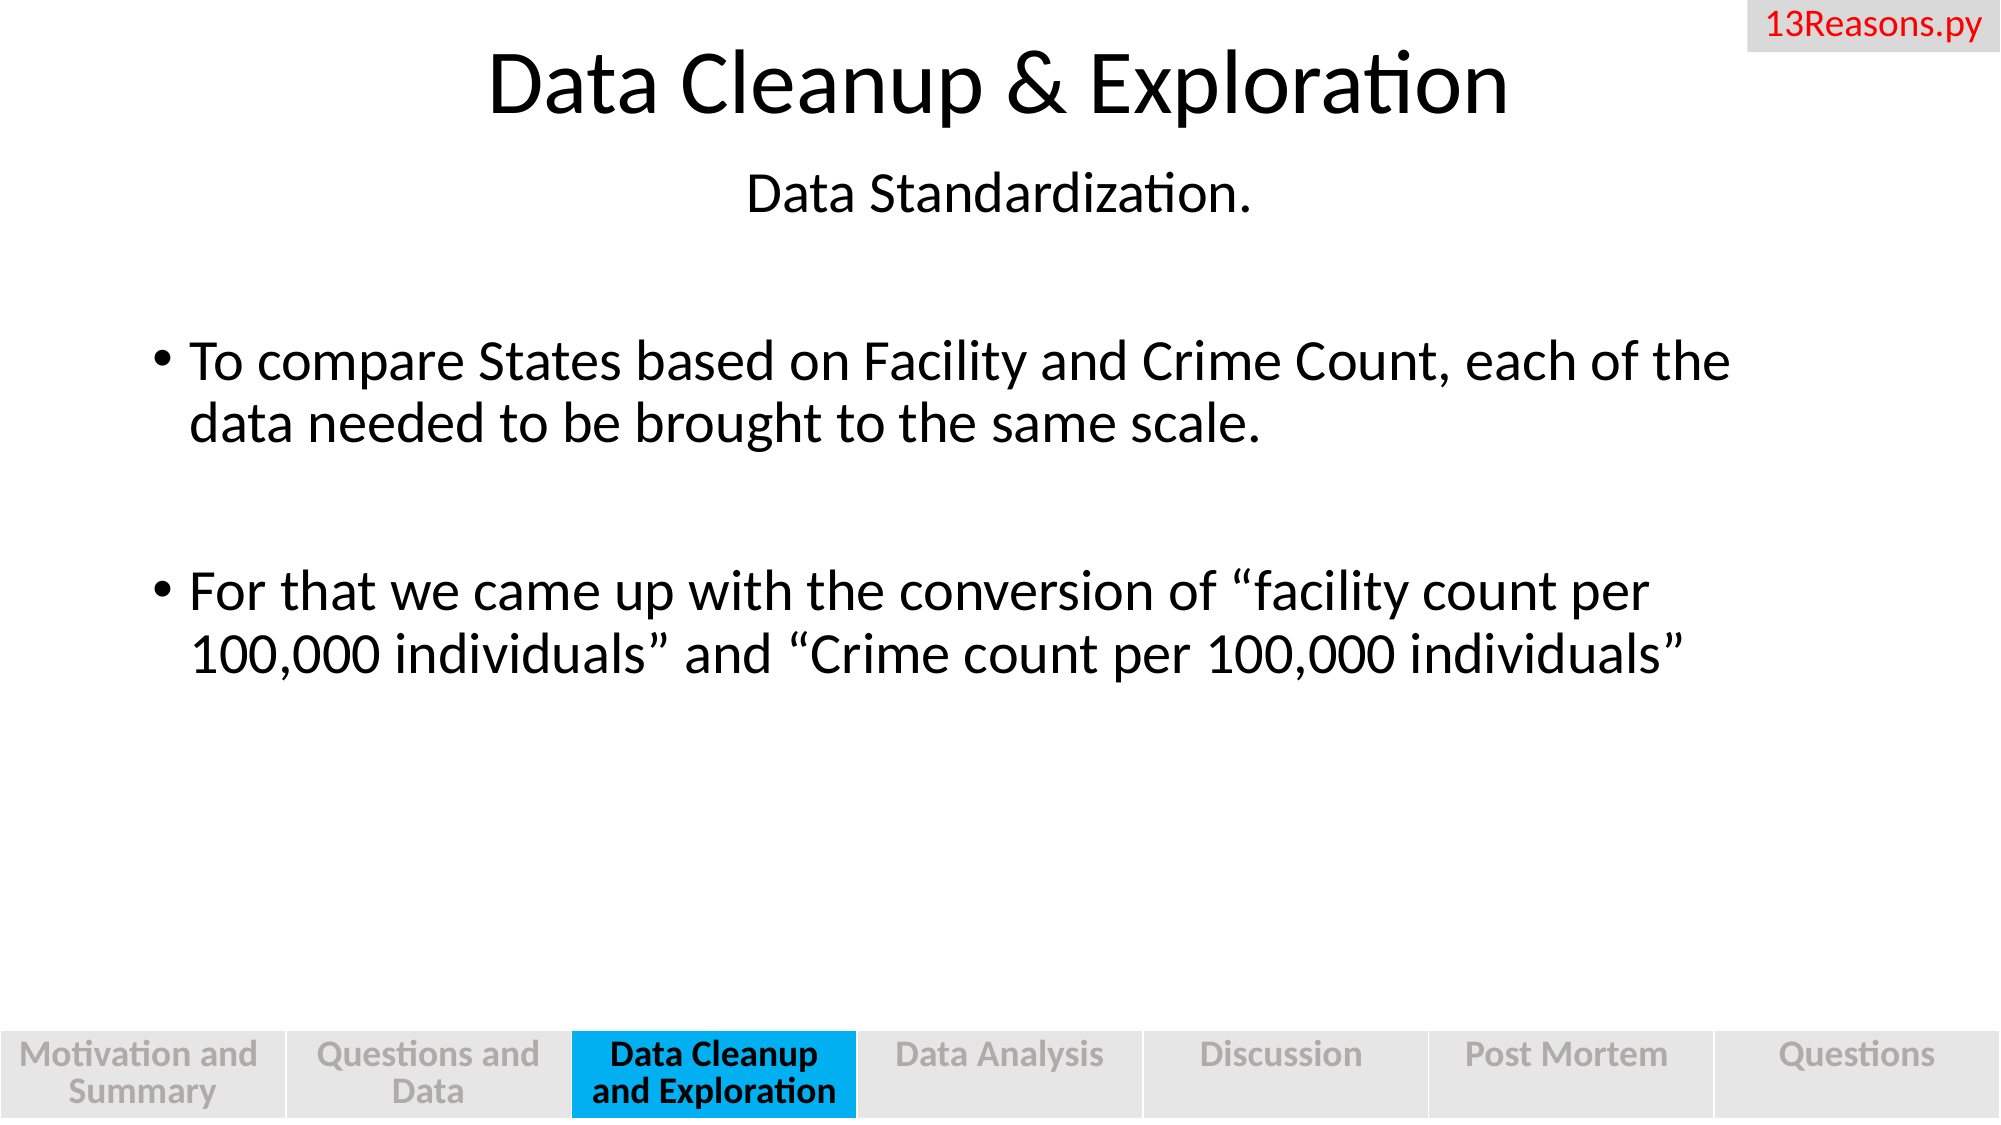

13Reasons.py
# Data Cleanup & Exploration
Data Standardization.

To compare States based on Facility and Crime Count, each of the data needed to be brought to the same scale.

For that we came up with the conversion of “facility count per 100,000 individuals” and “Crime count per 100,000 individuals”

| Motivation and Summary | Questions and Data | Data Cleanup and Exploration | Data Analysis | Discussion | Post Mortem | Questions |
| --- | --- | --- | --- | --- | --- | --- |